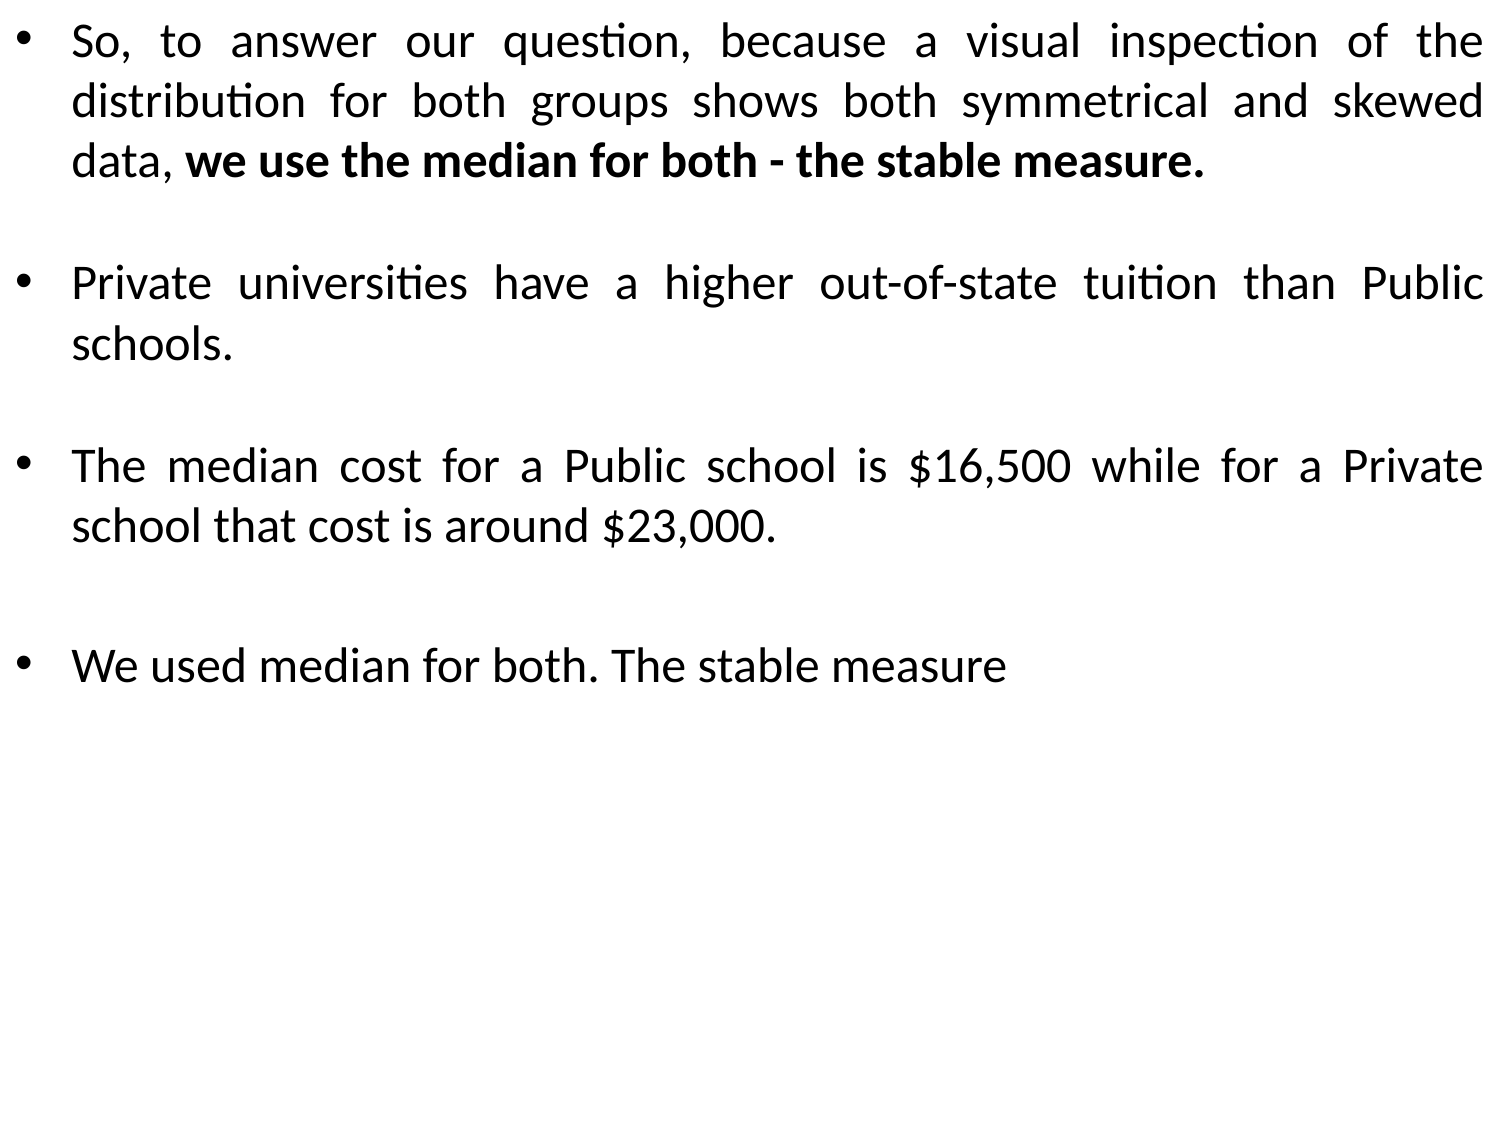

So, to answer our question, because a visual inspection of the distribution for both groups shows both symmetrical and skewed data, we use the median for both - the stable measure.

Private universities have a higher out-of-state tuition than Public schools.

The median cost for a Public school is $16,500 while for a Private school that cost is around $23,000.

We used median for both. The stable measure